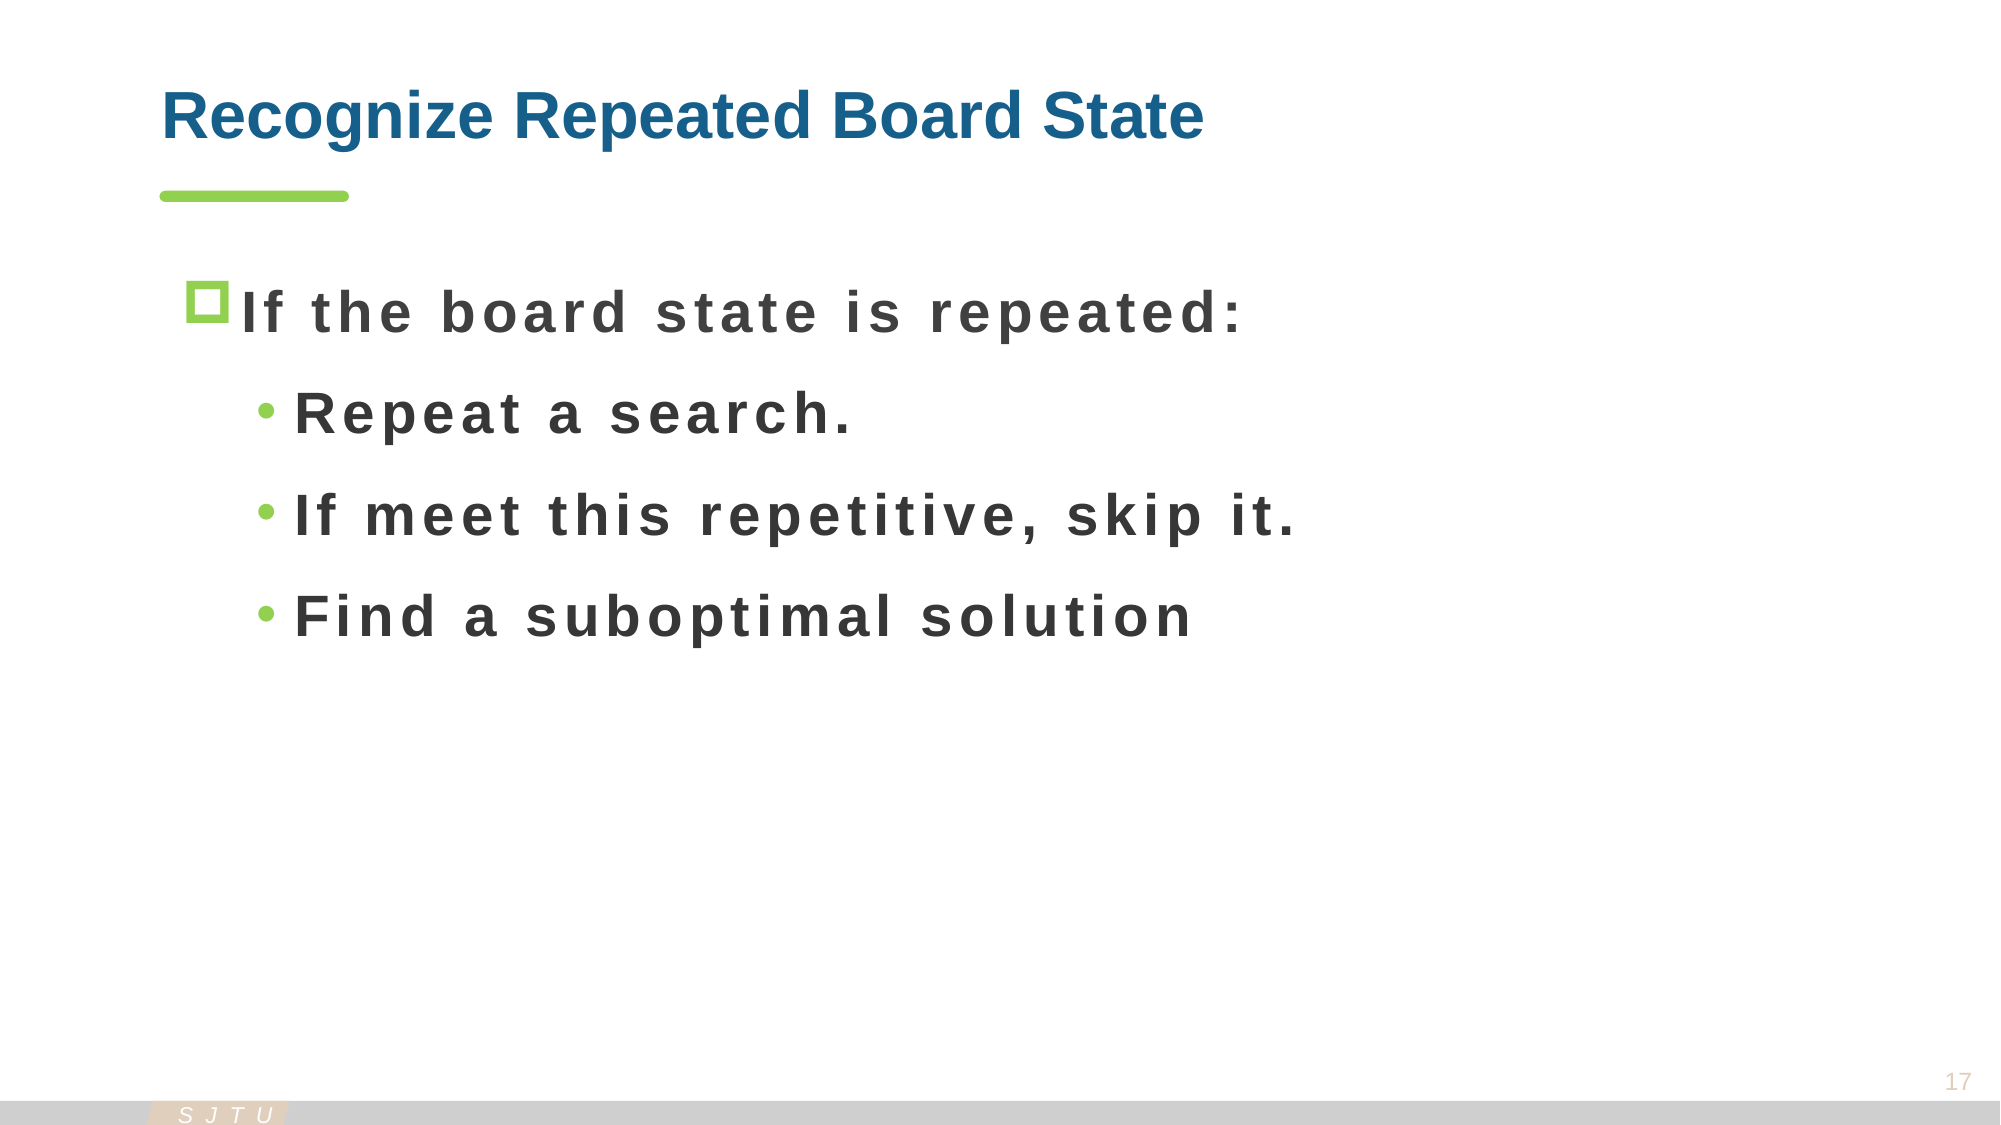

Recognize Repeated Board State
If the board state is repeated:
Repeat a search.
If meet this repetitive, skip it.
Find a suboptimal solution

17